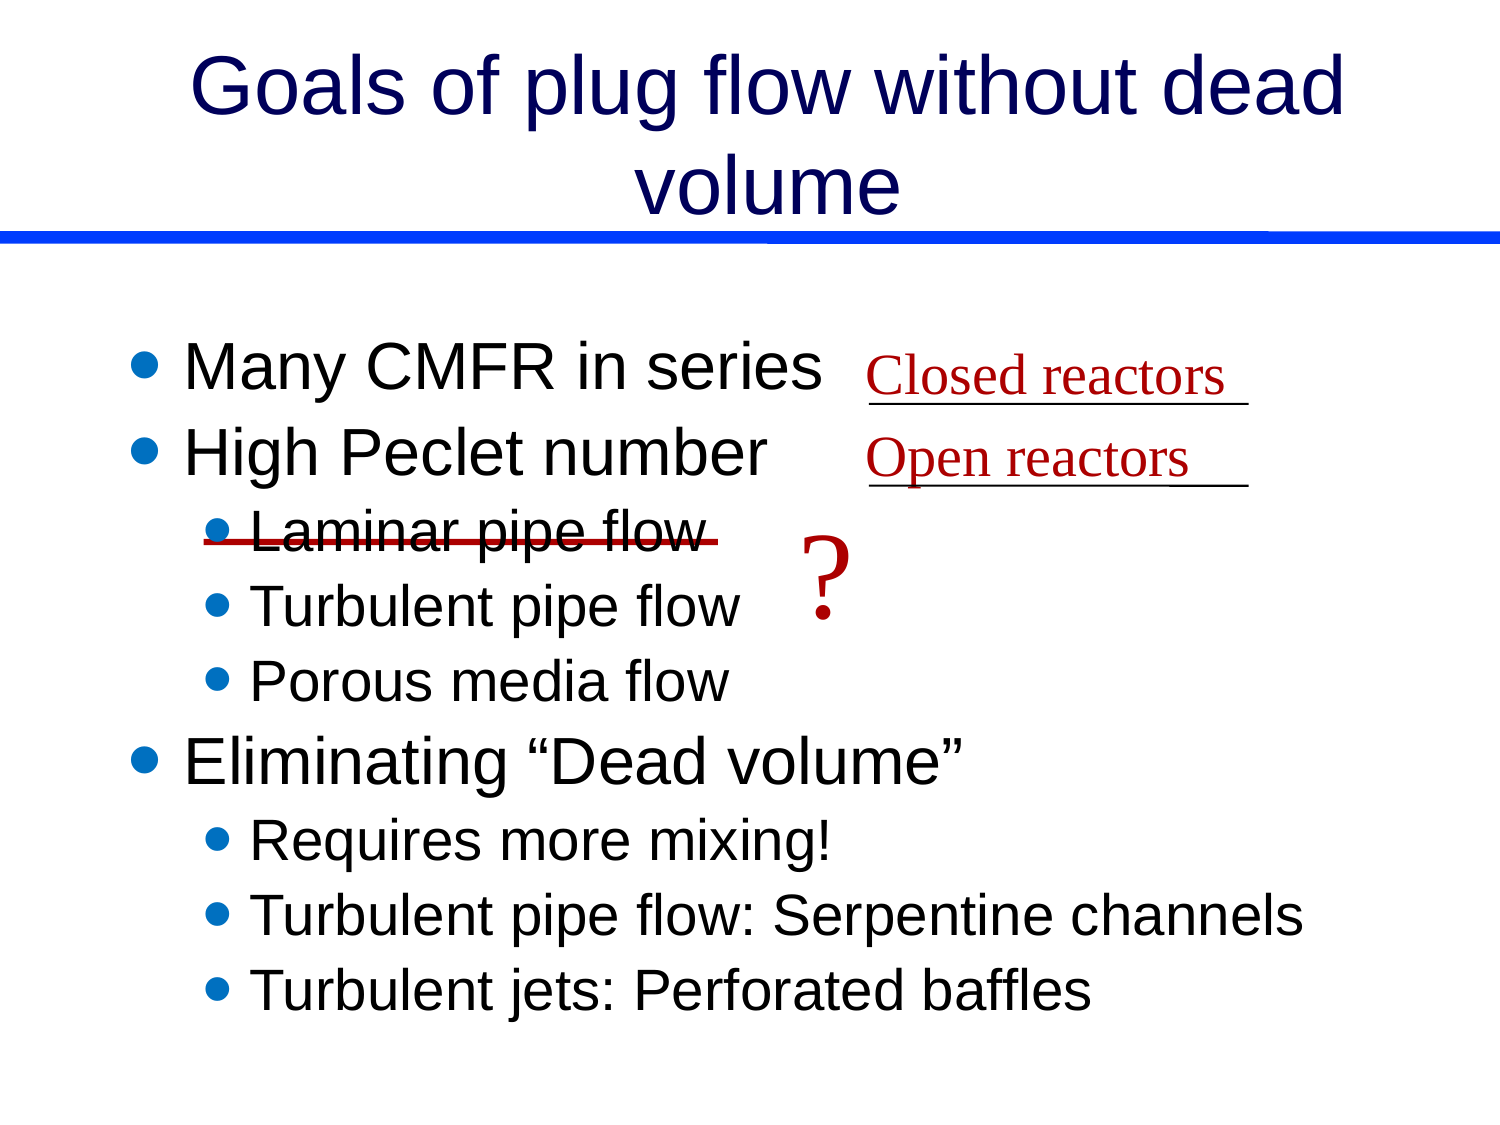

# Goals of plug flow without dead volume
Many CMFR in series
High Peclet number
Laminar pipe flow
Turbulent pipe flow
Porous media flow
Eliminating “Dead volume”
Requires more mixing!
Turbulent pipe flow: Serpentine channels
Turbulent jets: Perforated baffles
Closed reactors

Open reactors

?